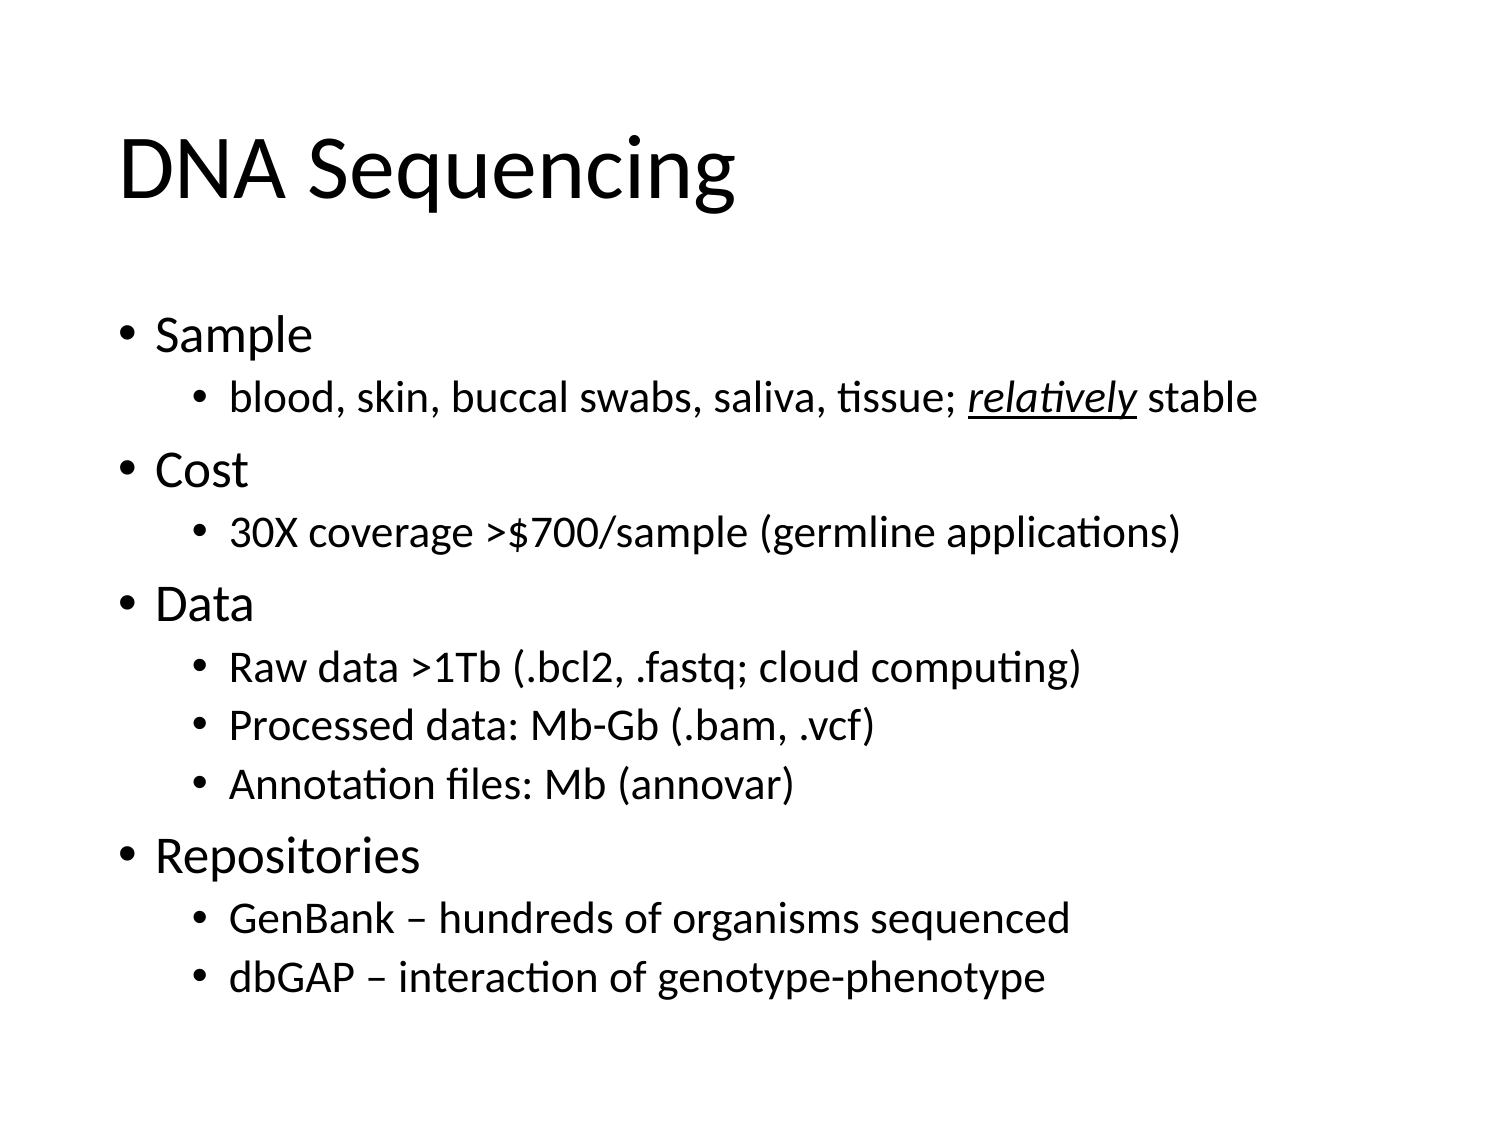

# DNA Sequencing
Sample
blood, skin, buccal swabs, saliva, tissue; relatively stable
Cost
30X coverage >$700/sample (germline applications)
Data
Raw data >1Tb (.bcl2, .fastq; cloud computing)
Processed data: Mb-Gb (.bam, .vcf)
Annotation files: Mb (annovar)
Repositories
GenBank – hundreds of organisms sequenced
dbGAP – interaction of genotype-phenotype